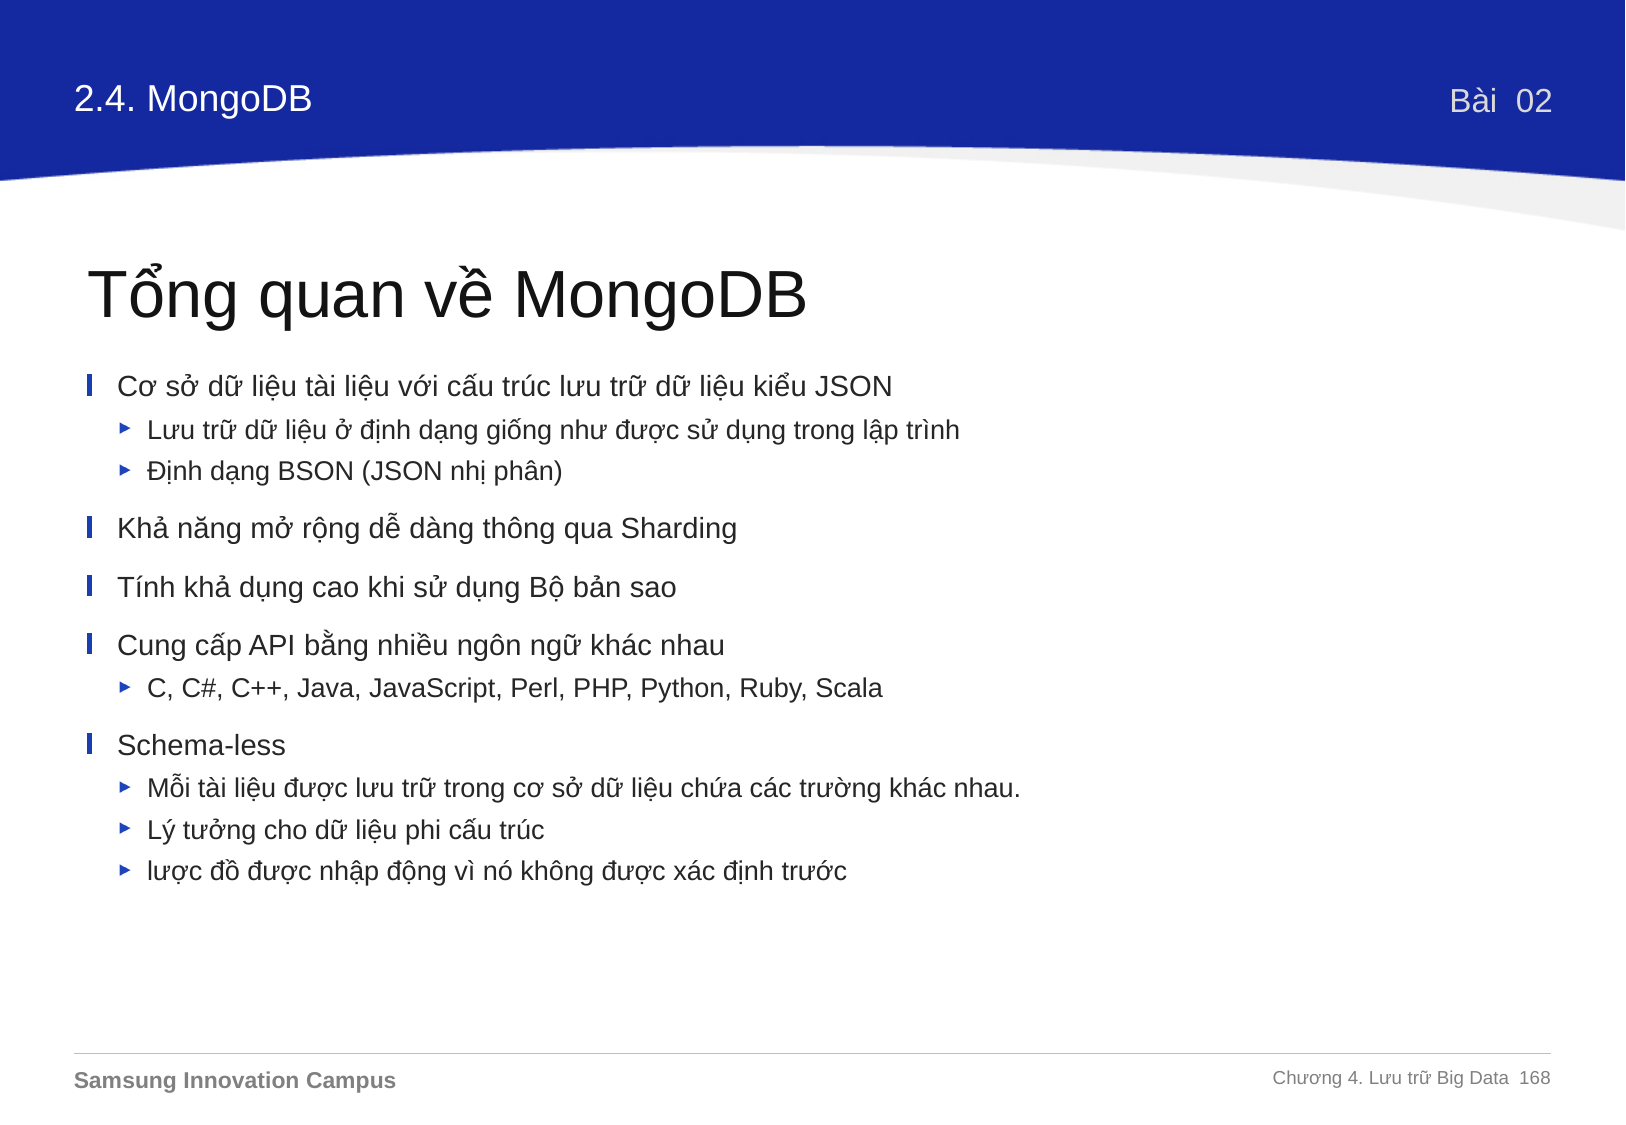

2.4. MongoDB
Bài  02
Tổng quan về MongoDB
Cơ sở dữ liệu tài liệu với cấu trúc lưu trữ dữ liệu kiểu JSON
Lưu trữ dữ liệu ở định dạng giống như được sử dụng trong lập trình
Định dạng BSON (JSON nhị phân)
Khả năng mở rộng dễ dàng thông qua Sharding
Tính khả dụng cao khi sử dụng Bộ bản sao
Cung cấp API bằng nhiều ngôn ngữ khác nhau
C, C#, C++, Java, JavaScript, Perl, PHP, Python, Ruby, Scala
Schema-less
Mỗi tài liệu được lưu trữ trong cơ sở dữ liệu chứa các trường khác nhau.
Lý tưởng cho dữ liệu phi cấu trúc
lược đồ được nhập động vì nó không được xác định trước